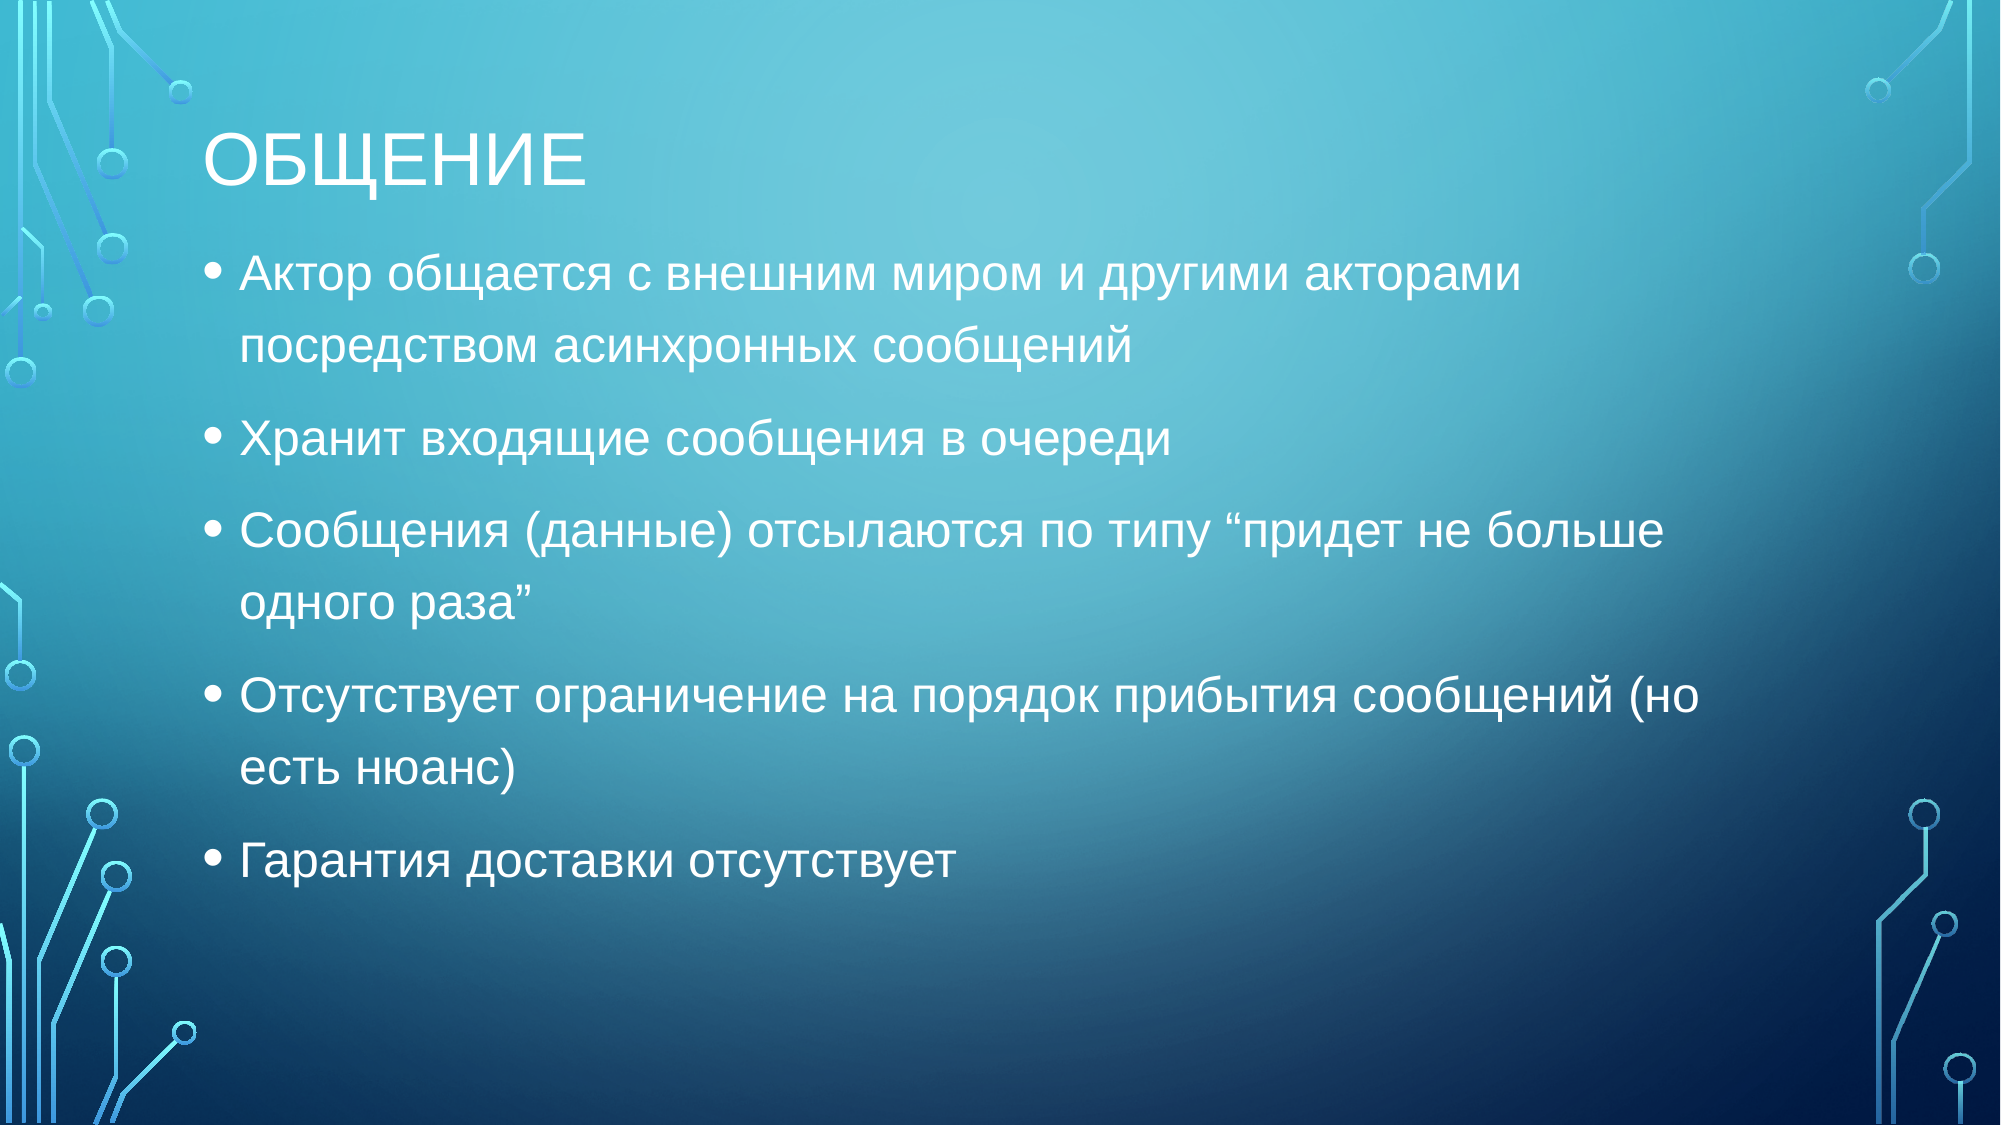

# Общение
Актор общается с внешним миром и другими акторами посредством асинхронных сообщений
Хранит входящие сообщения в очереди
Сообщения (данные) отсылаются по типу “придет не больше одного раза”
Отсутствует ограничение на порядок прибытия сообщений (но есть нюанс)
Гарантия доставки отсутствует